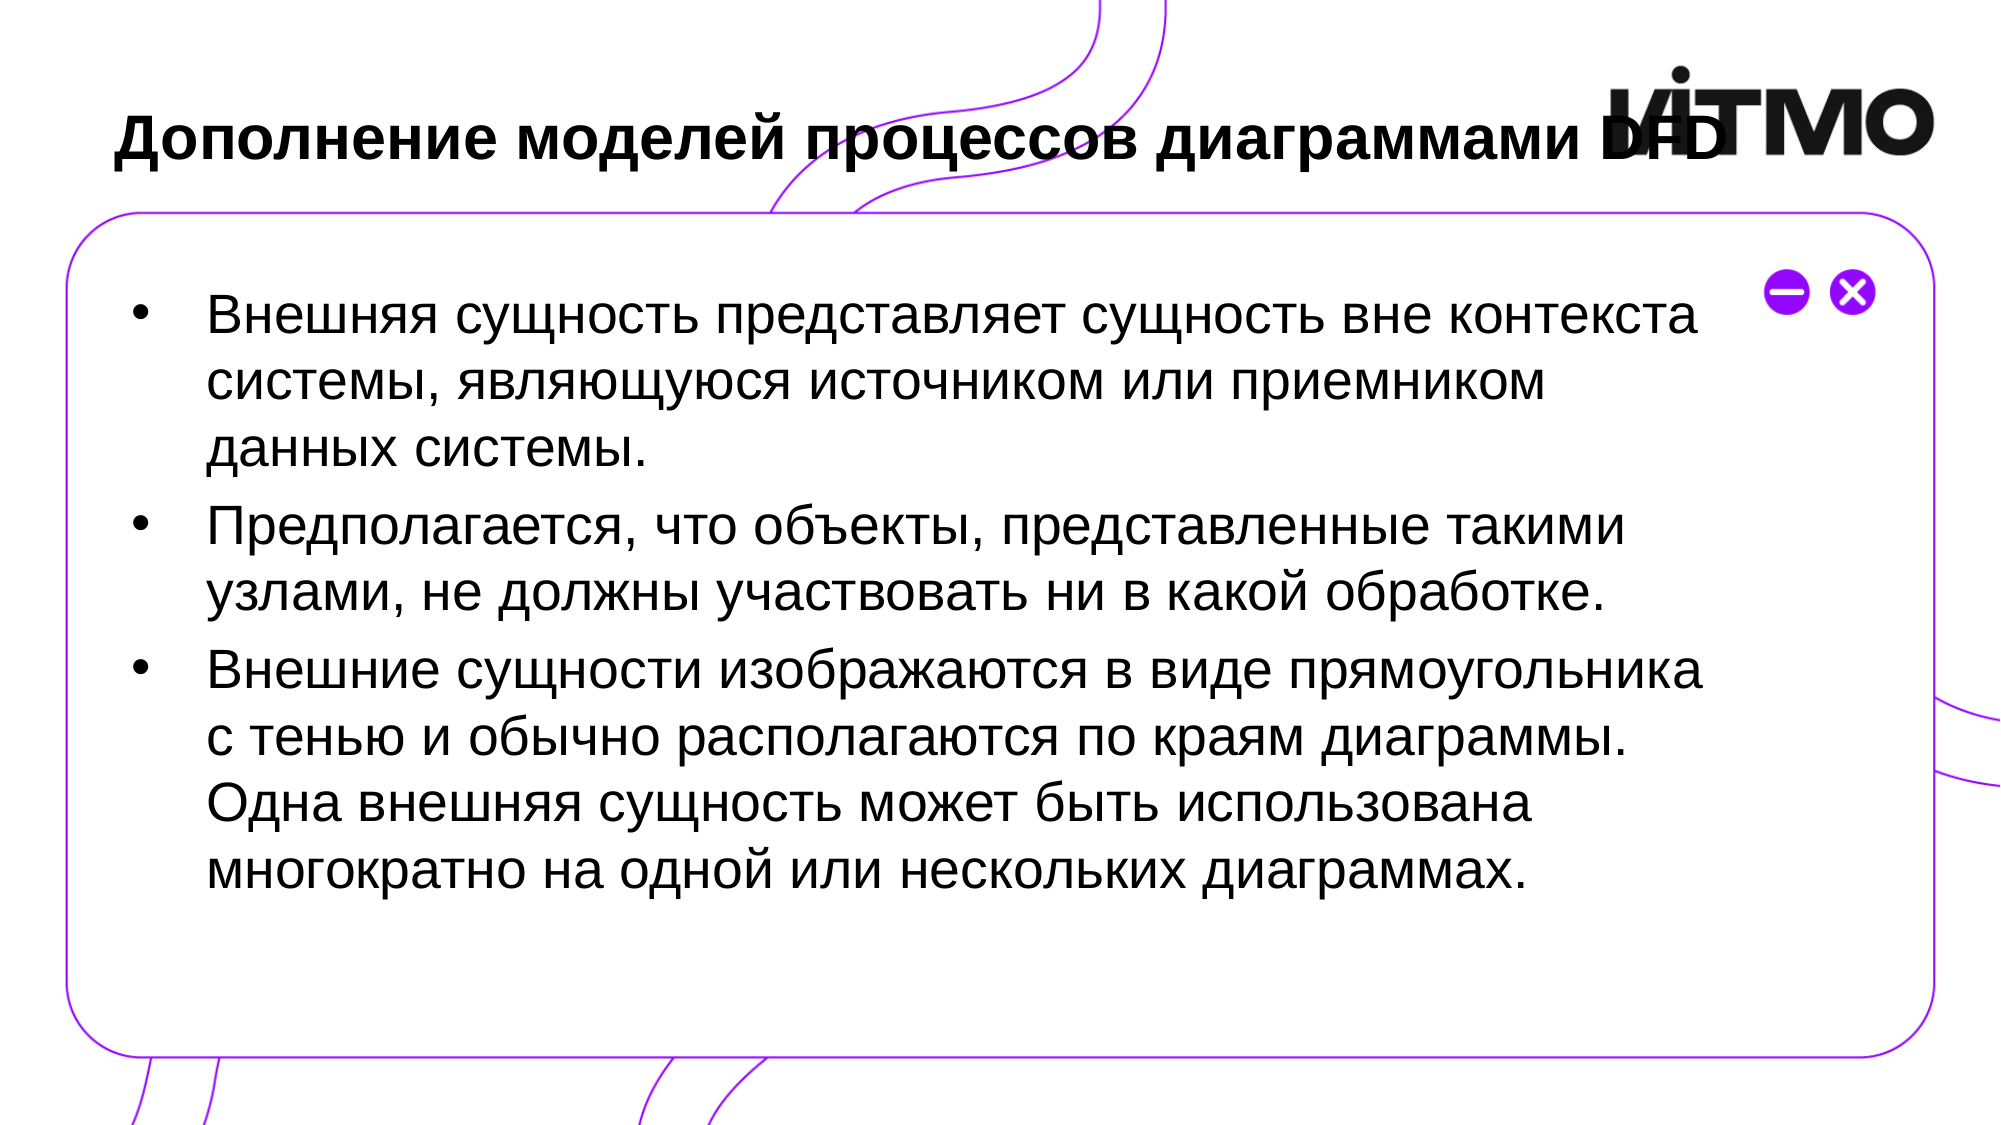

# Дополнение моделей процессов диаграммами DFD
Внешняя сущность представляет сущность вне контекста системы, являющуюся источником или приемником данных системы.
Предполагается, что объекты, представленные такими узлами, не должны участвовать ни в какой обработке.
Внешние сущности изображаются в виде прямоугольника с тенью и обычно располагаются по краям диаграммы. Одна внешняя сущность может быть использована многократно на одной или нескольких диаграммах.